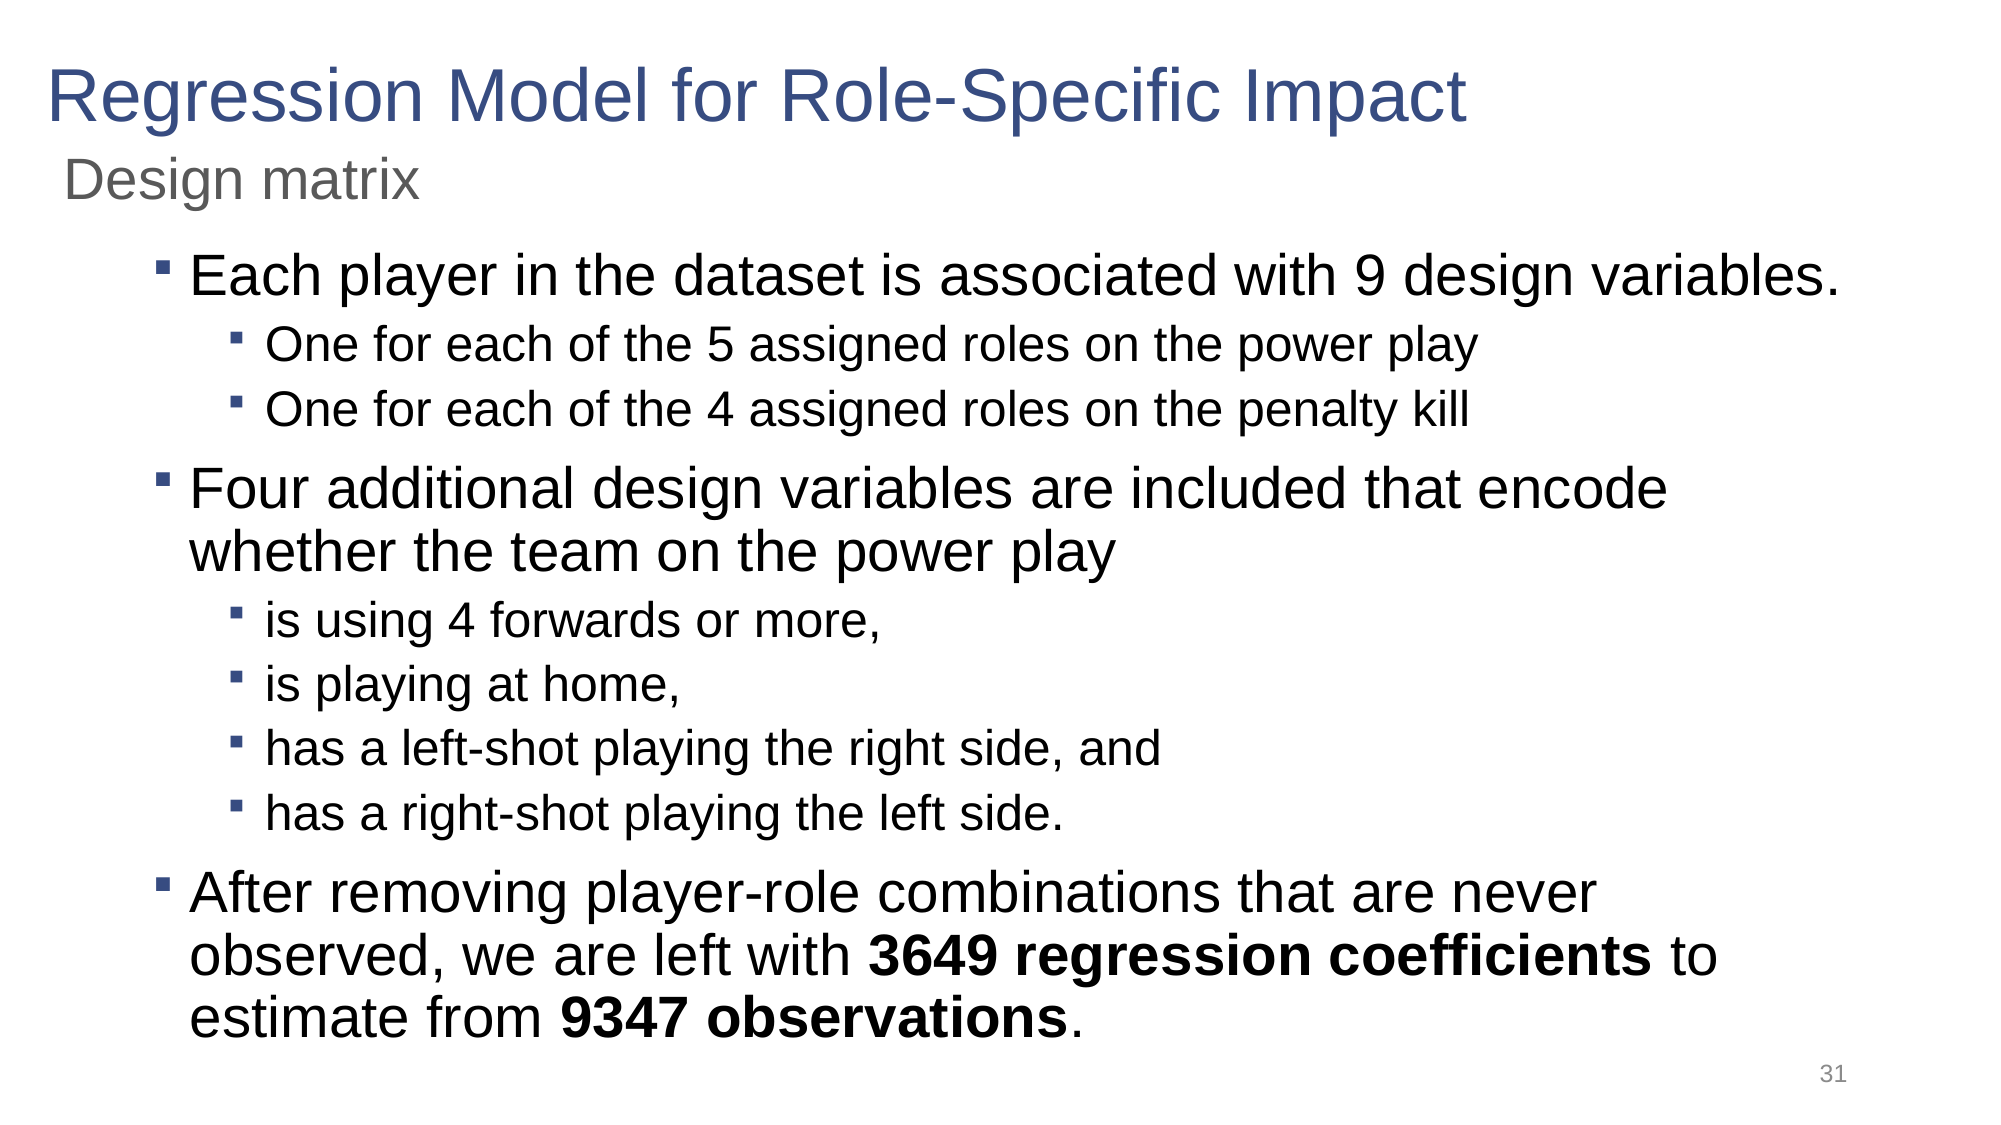

# Regression Model for Role-Specific Impact
Design matrix
Each player in the dataset is associated with 9 design variables.
One for each of the 5 assigned roles on the power play
One for each of the 4 assigned roles on the penalty kill
Four additional design variables are included that encode whether the team on the power play
is using 4 forwards or more,
is playing at home,
has a left-shot playing the right side, and
has a right-shot playing the left side.
After removing player-role combinations that are never observed, we are left with 3649 regression coefficients to estimate from 9347 observations.

31